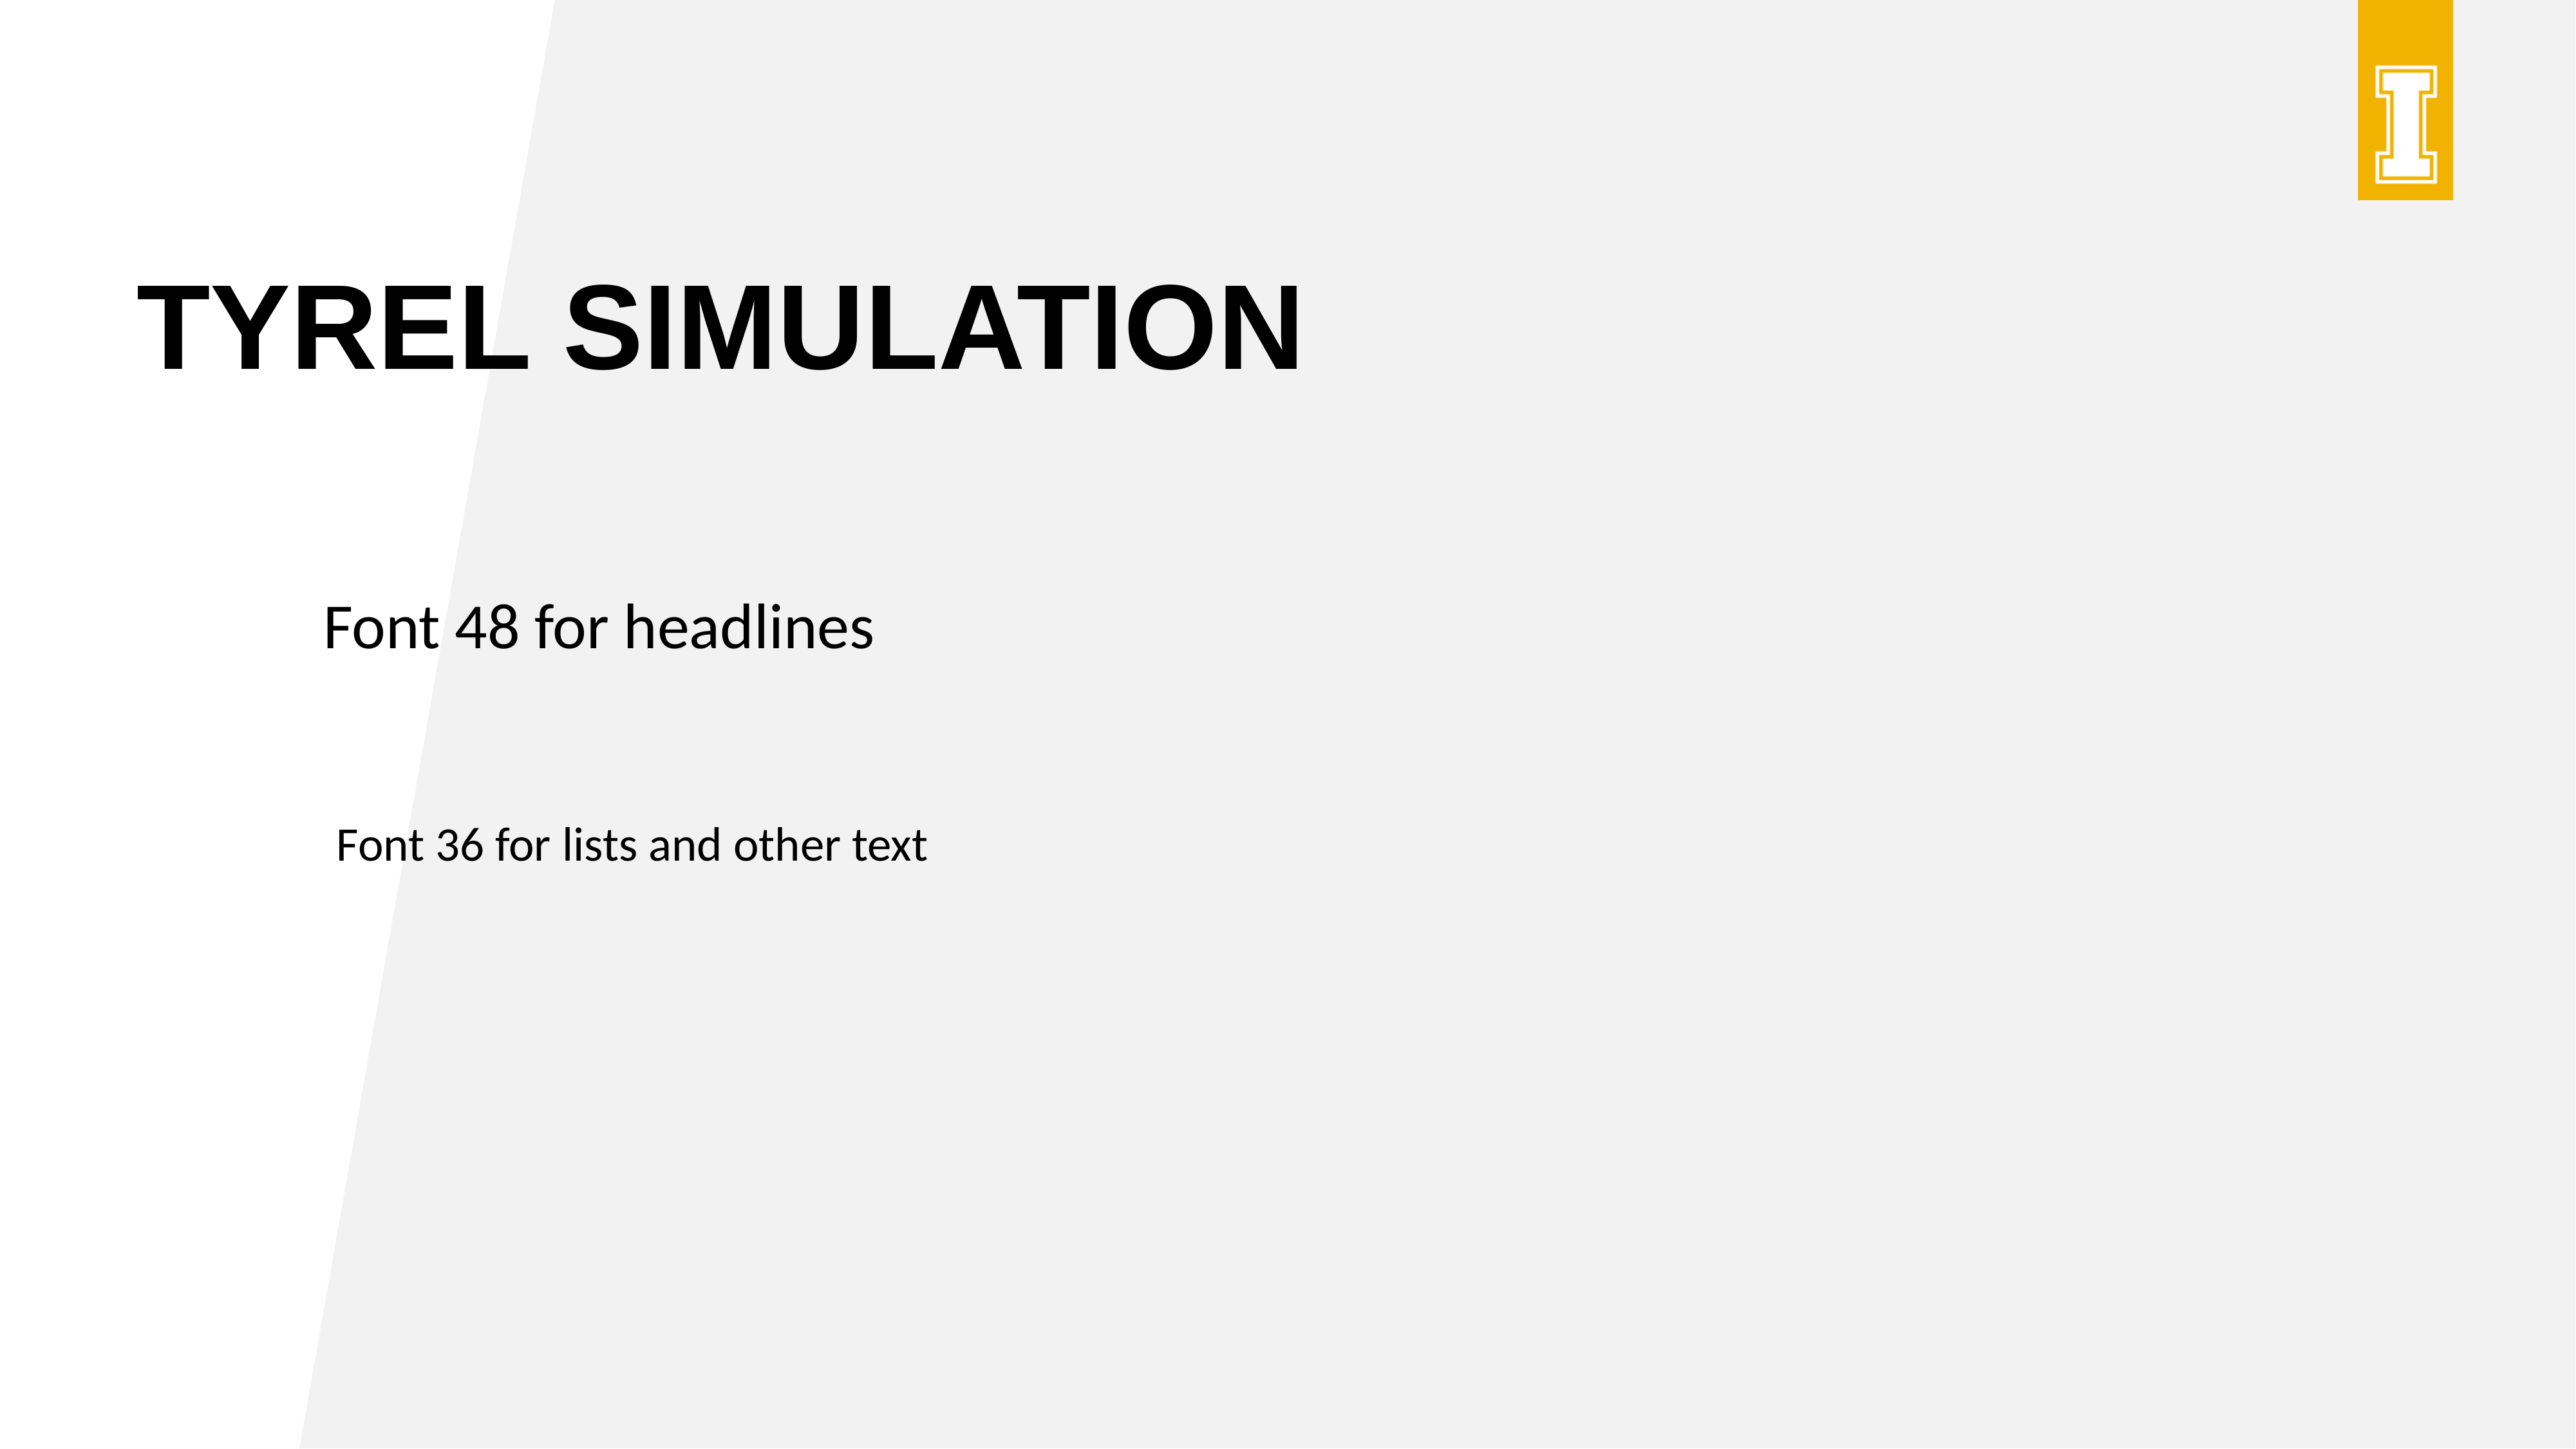

# Tyrel Simulation
Font 48 for headlines
Font 36 for lists and other text